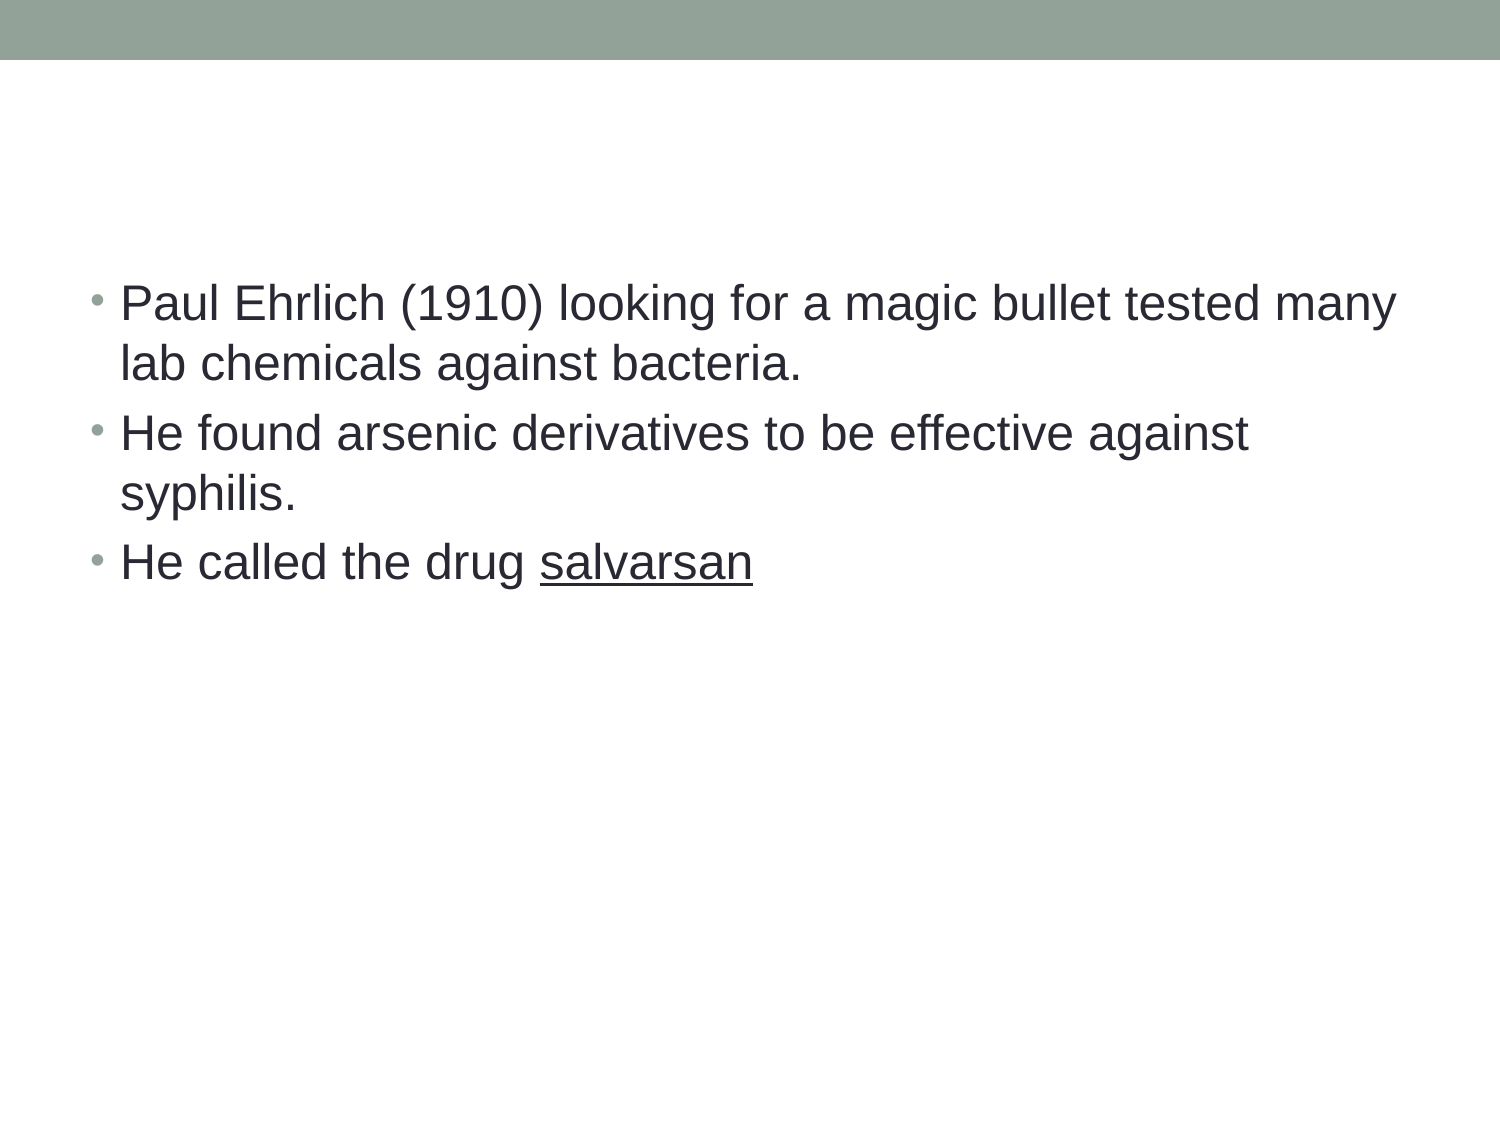

#
Paul Ehrlich (1910) looking for a magic bullet tested many lab chemicals against bacteria.
He found arsenic derivatives to be effective against syphilis.
He called the drug salvarsan